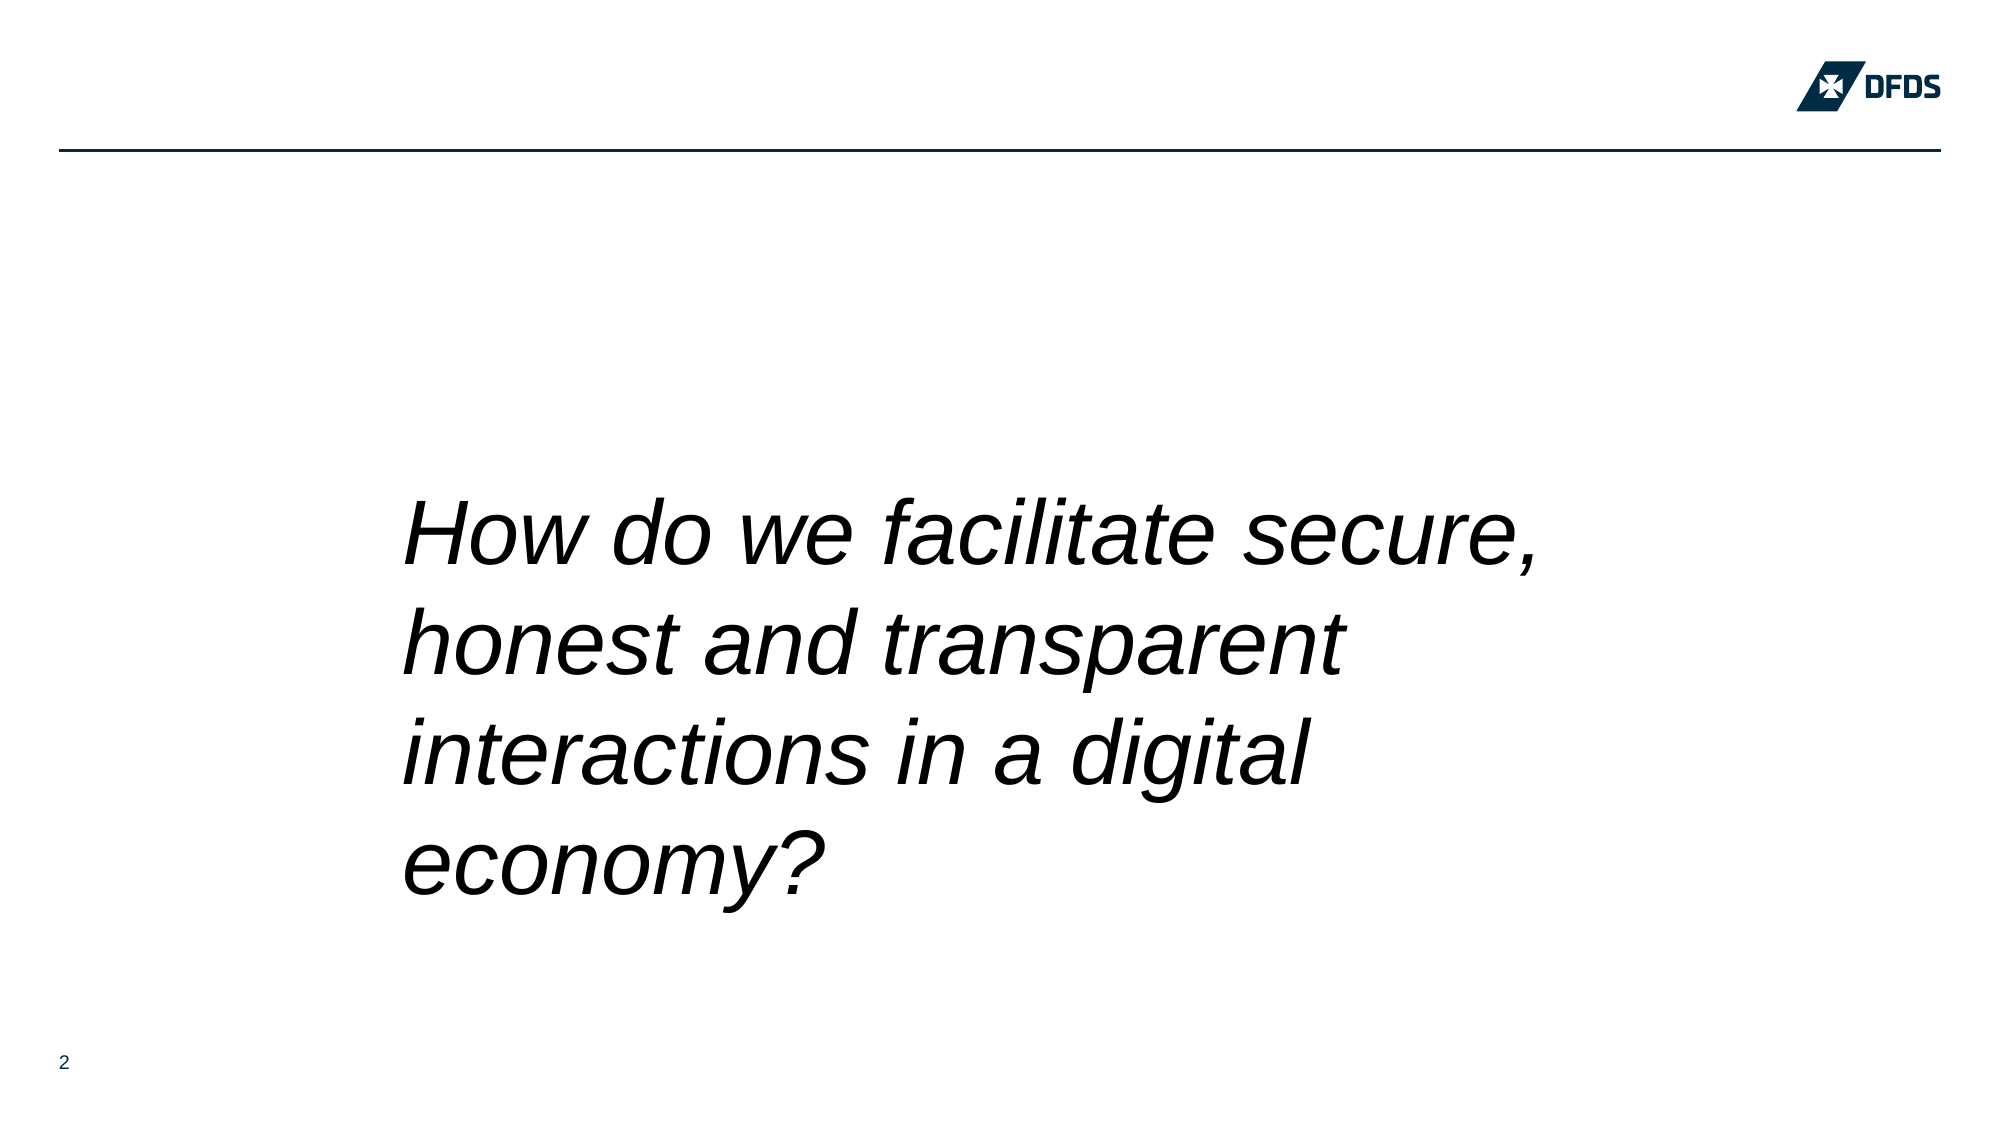

How do we facilitate secure, honest and transparent interactions in a digital economy?